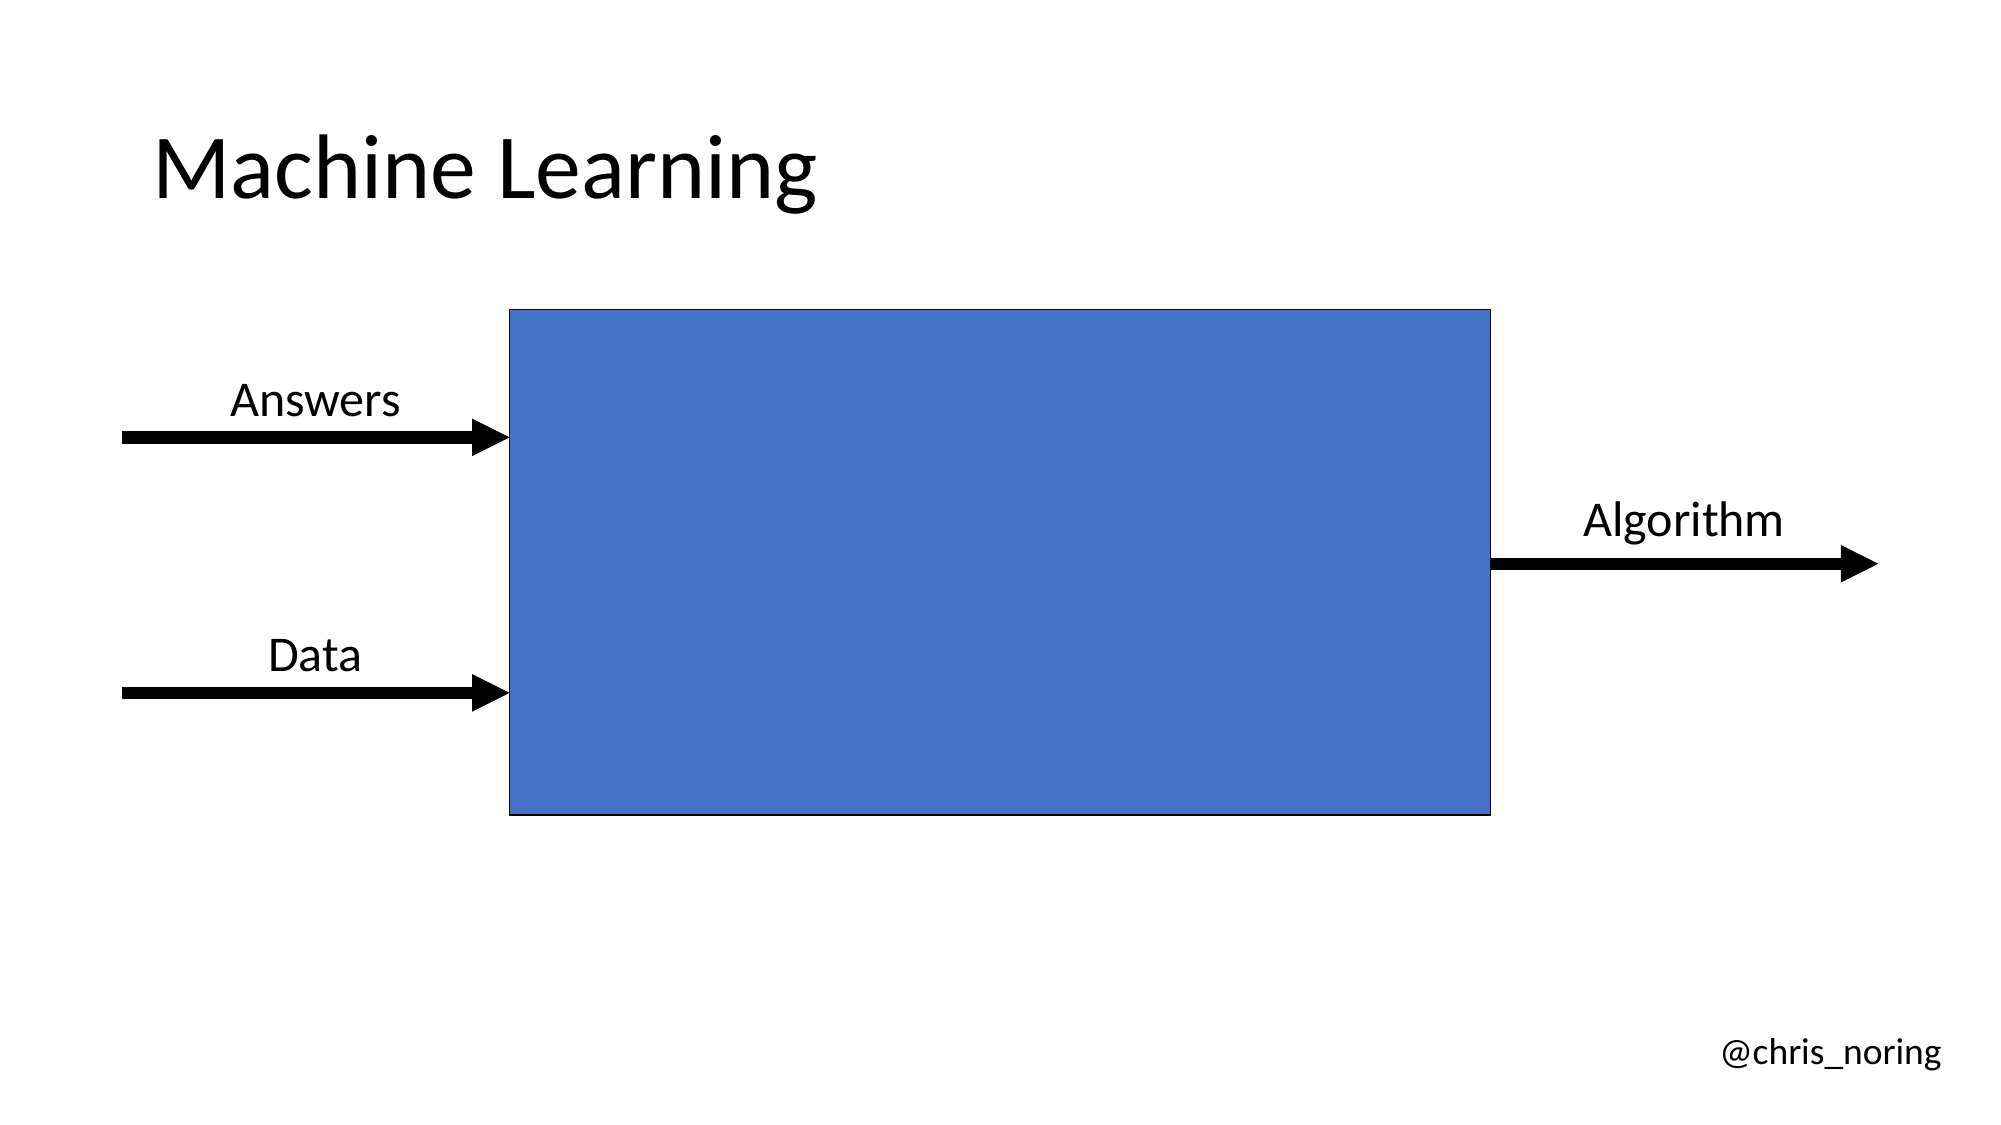

# Machine Learning

Answers
Algorithm
Data
@chris_noring